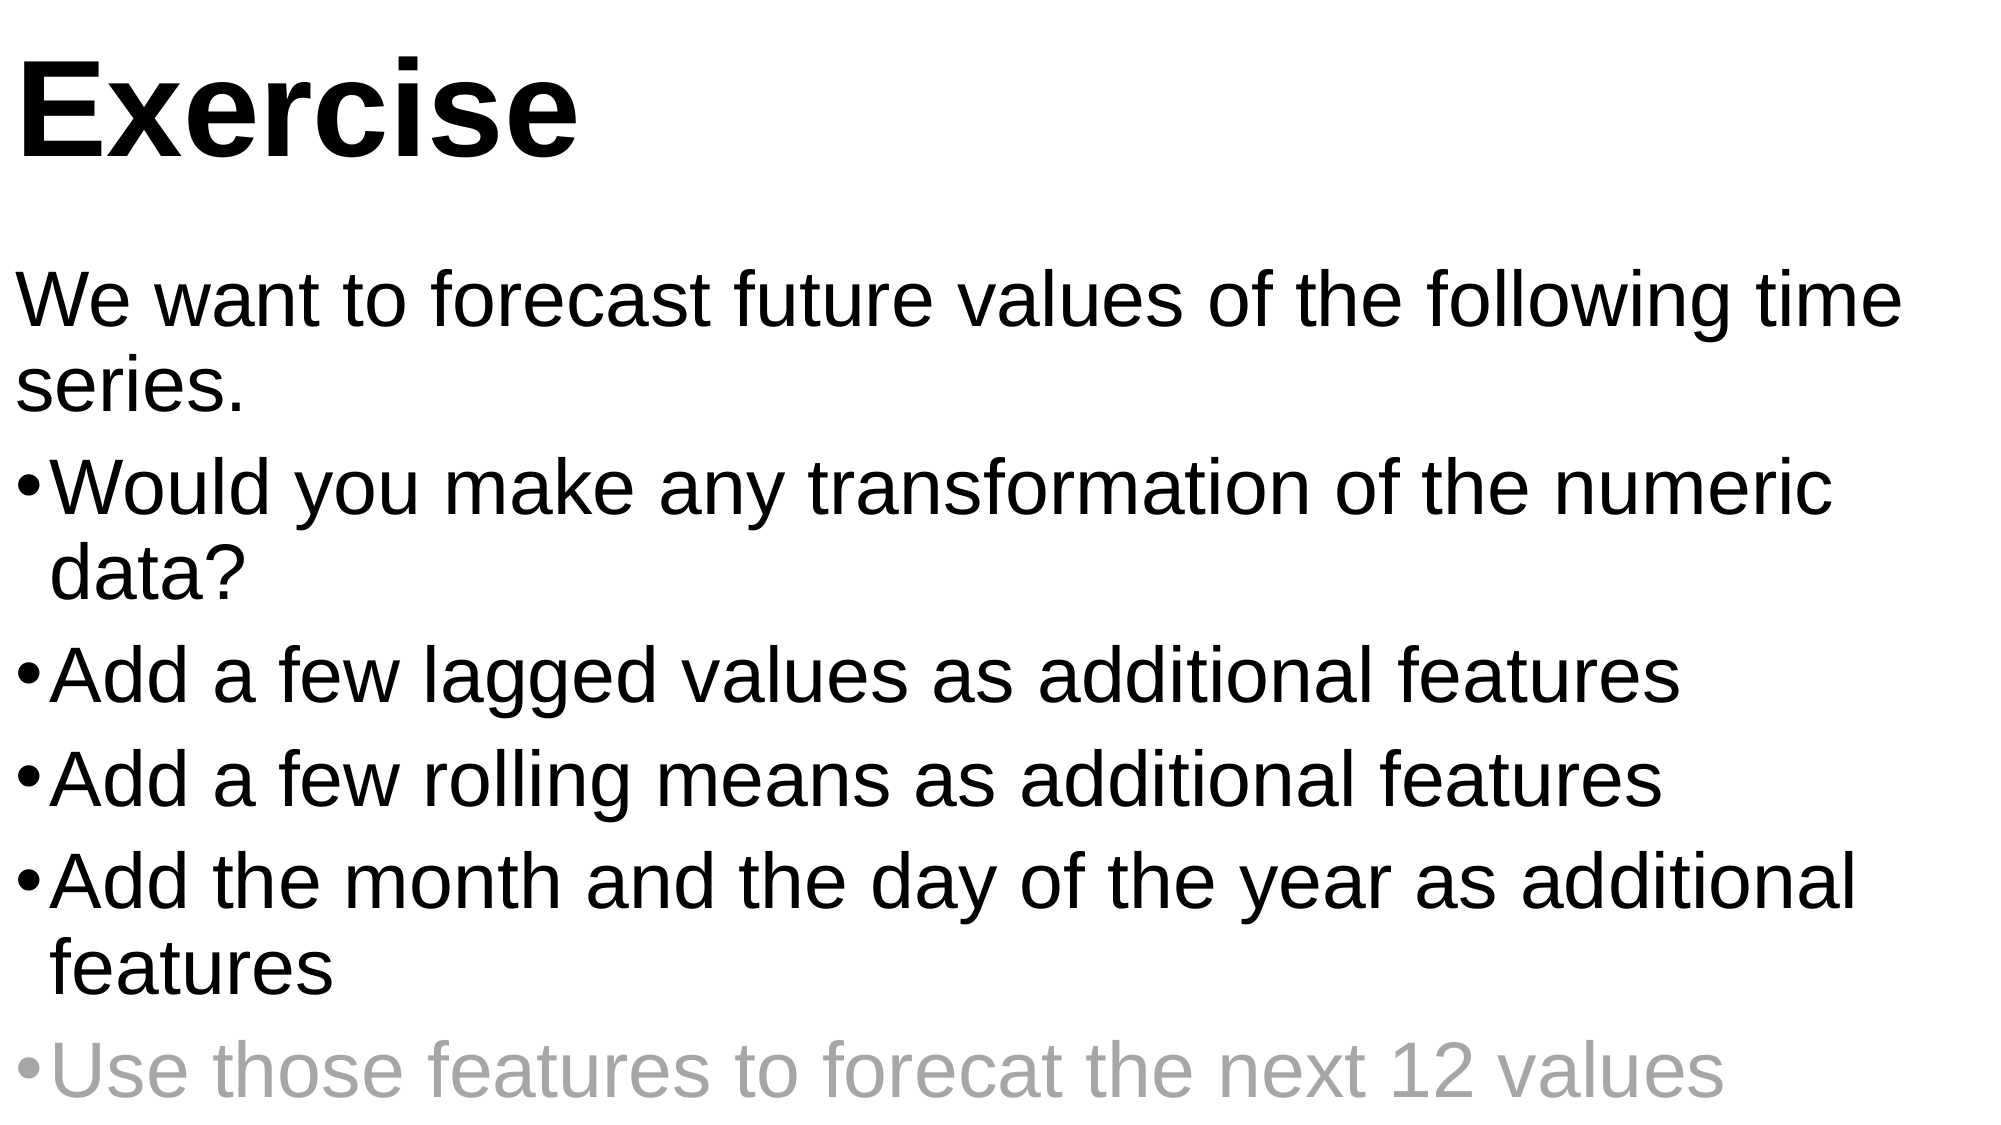

# Exercise
We want to forecast future values of the following time series.
Would you make any transformation of the numeric data?
Add a few lagged values as additional features
Add a few rolling means as additional features
Add the month and the day of the year as additional features
Use those features to forecat the next 12 values